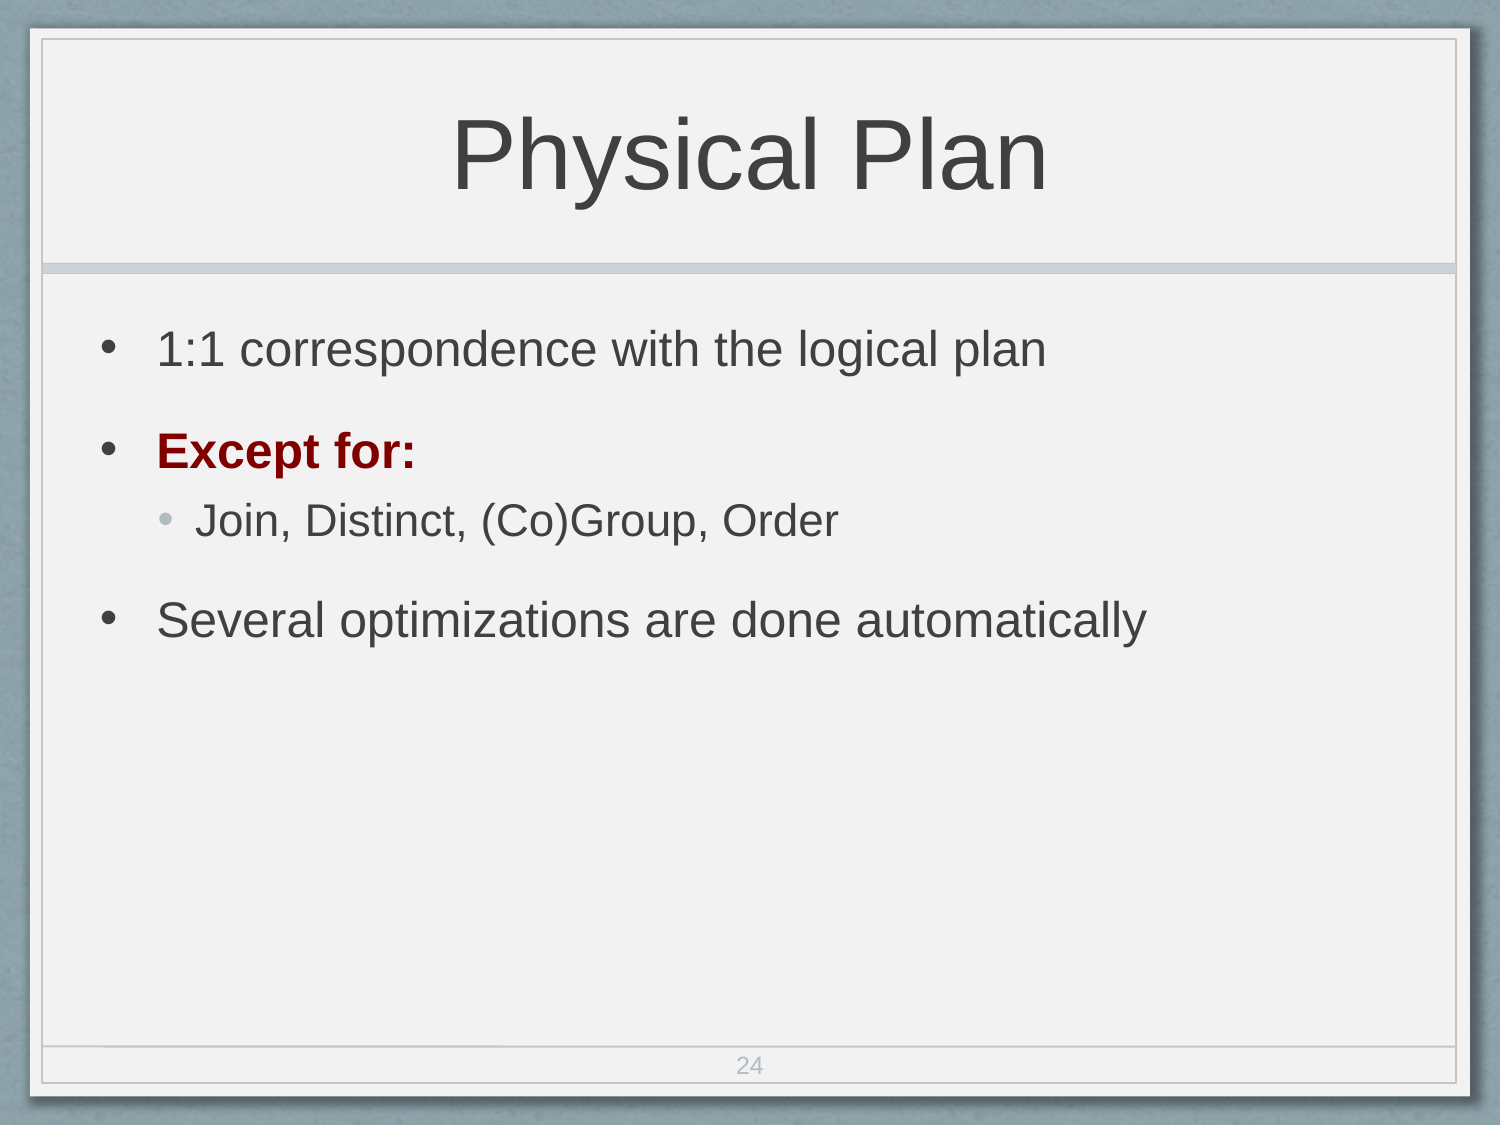

# Physical Plan
1:1 correspondence with the logical plan
Except for:
Join, Distinct, (Co)Group, Order
Several optimizations are done automatically
24